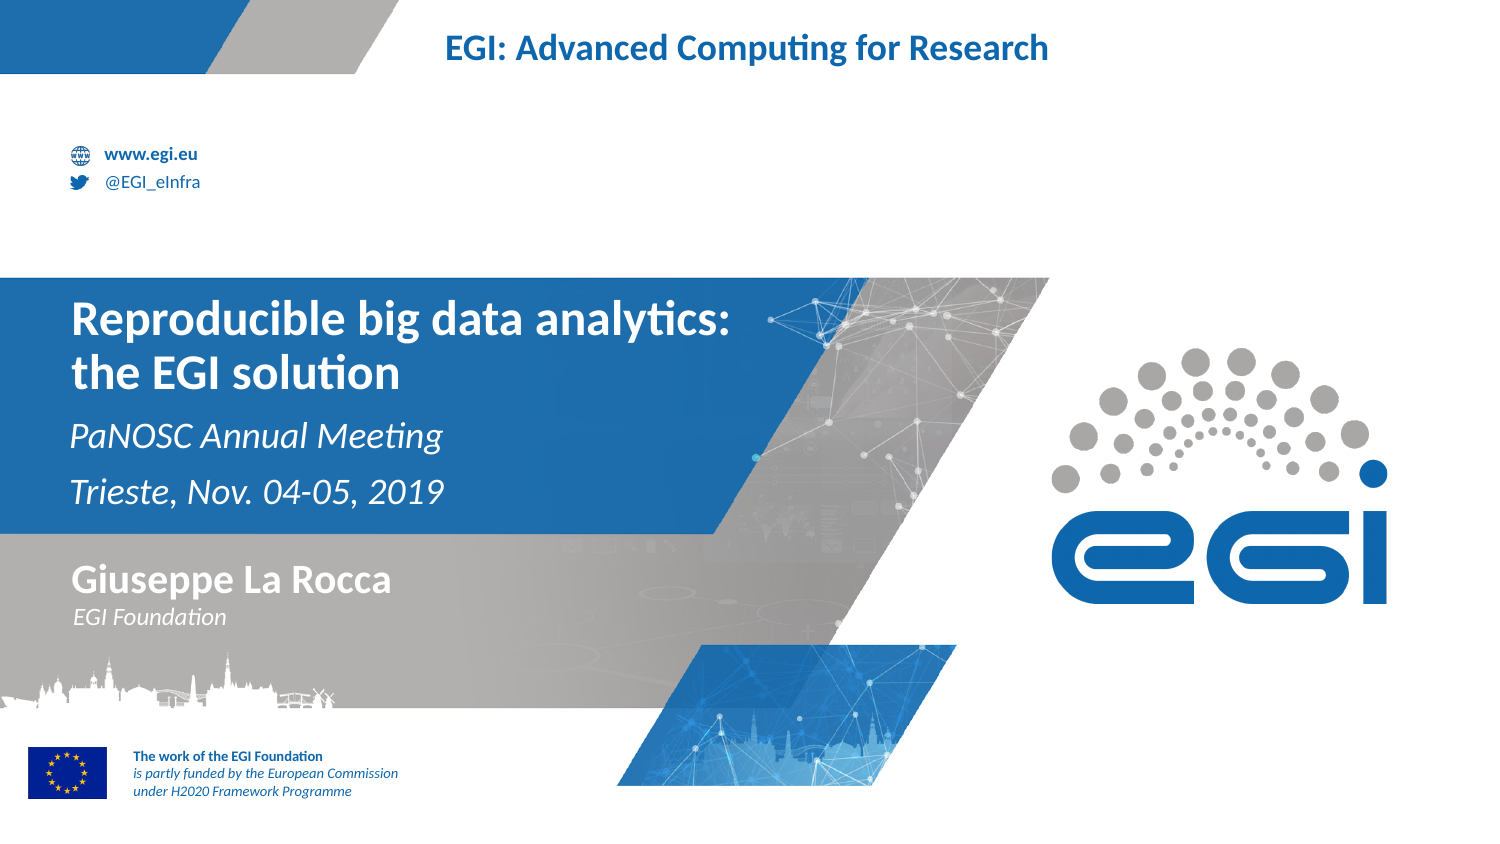

# Reproducible big data analytics: the EGI solution
PaNOSC Annual Meeting
Trieste, Nov. 04-05, 2019
Giuseppe La Rocca
EGI Foundation